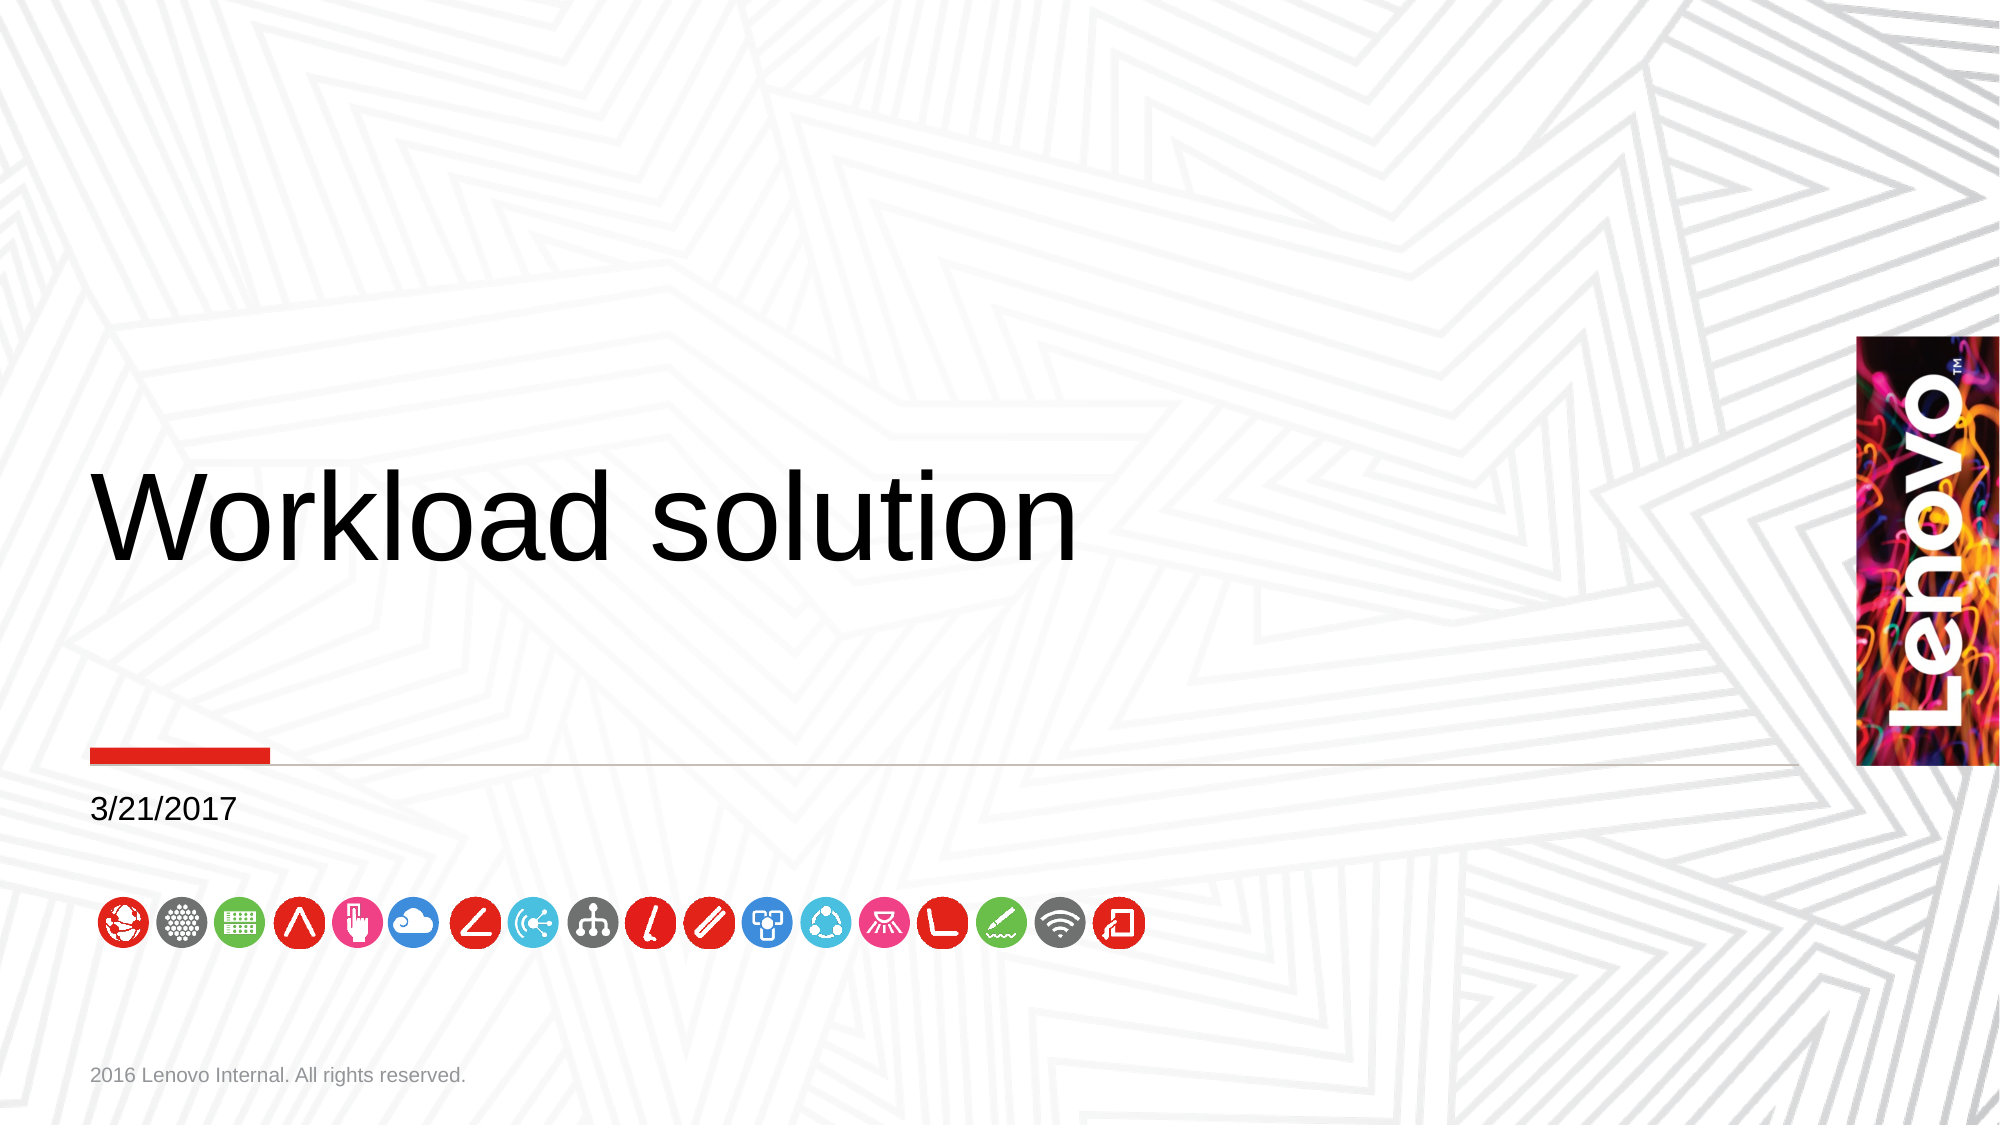

# Workload solution

3/21/2017
2016 Lenovo Internal. All rights reserved.